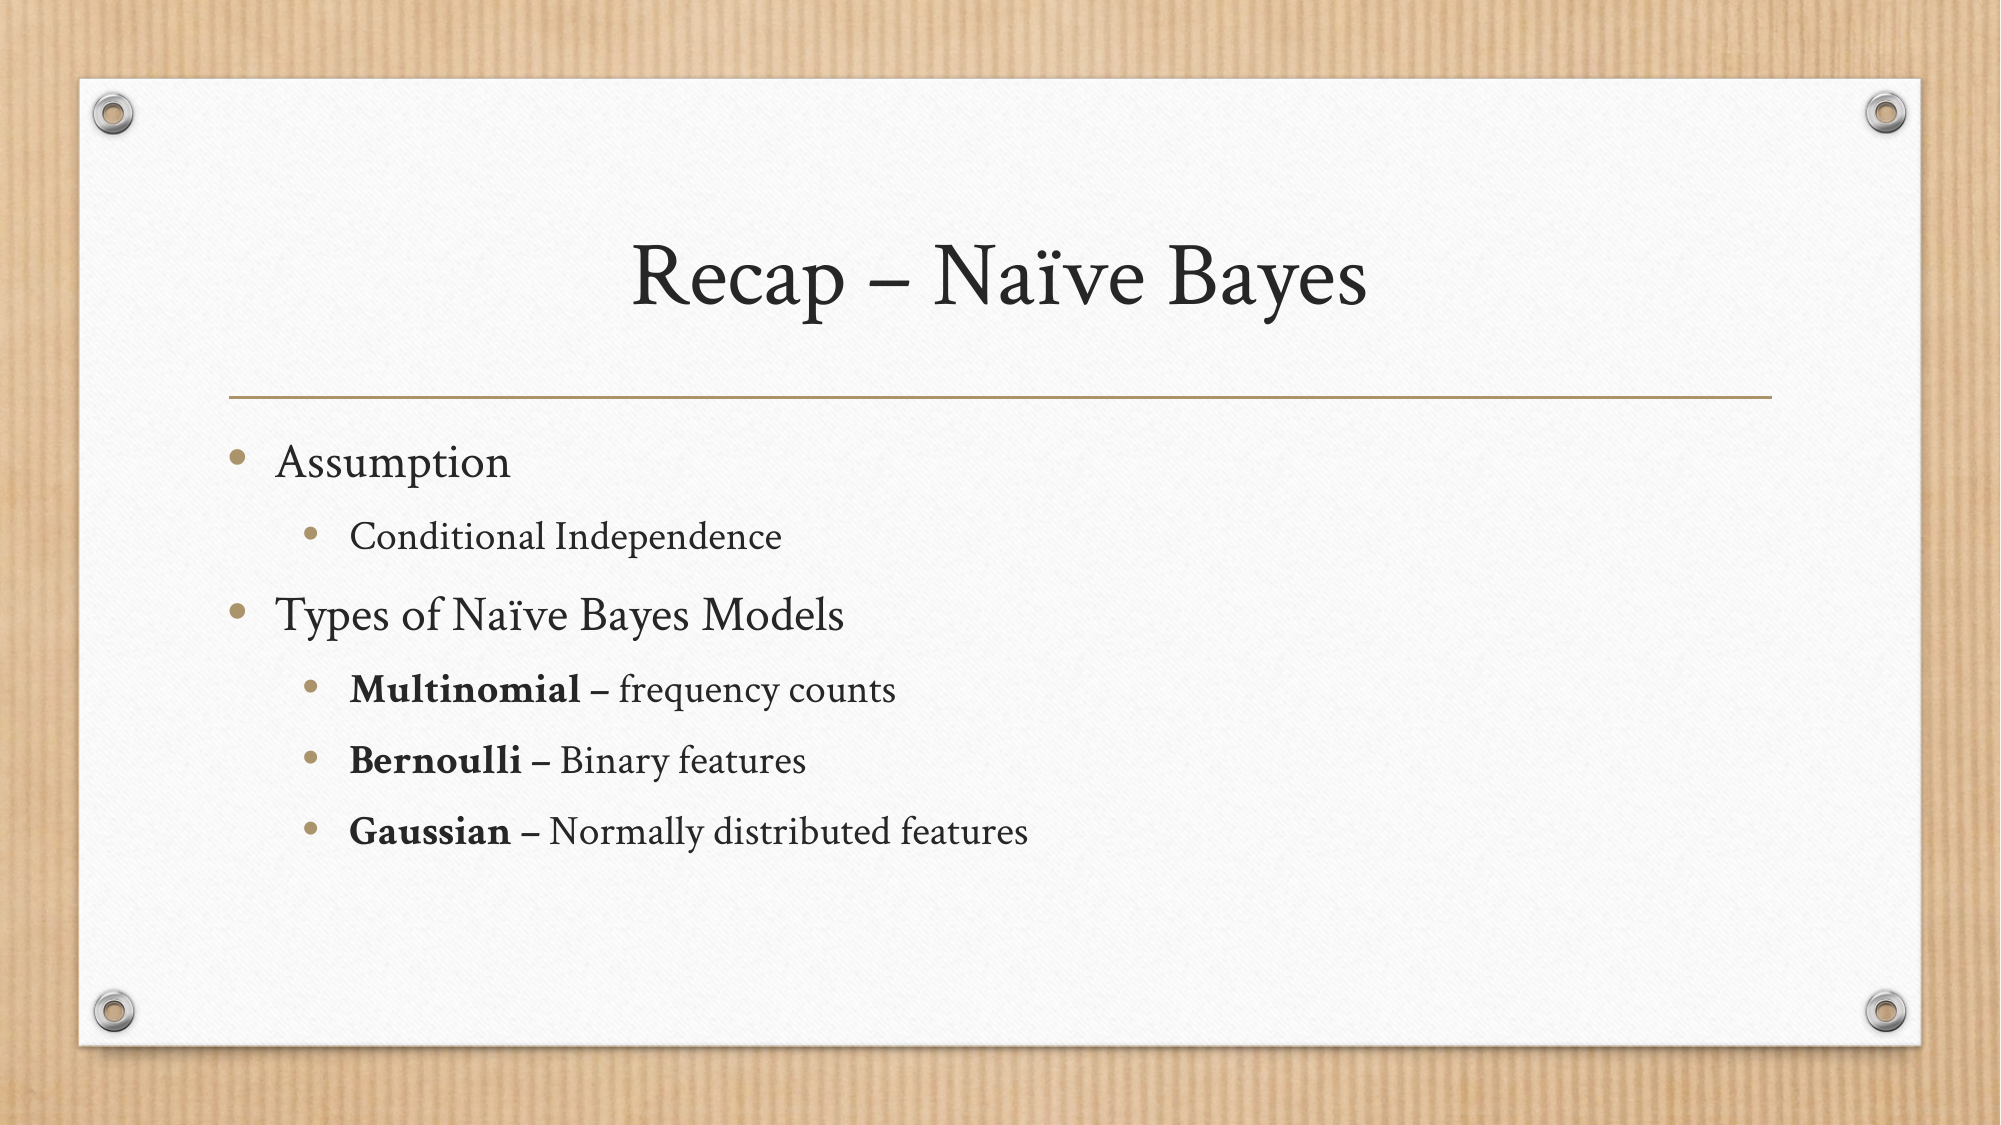

# Recap – Naïve Bayes
Assumption
Conditional Independence
Types of Naïve Bayes Models
Multinomial – frequency counts
Bernoulli – Binary features
Gaussian – Normally distributed features